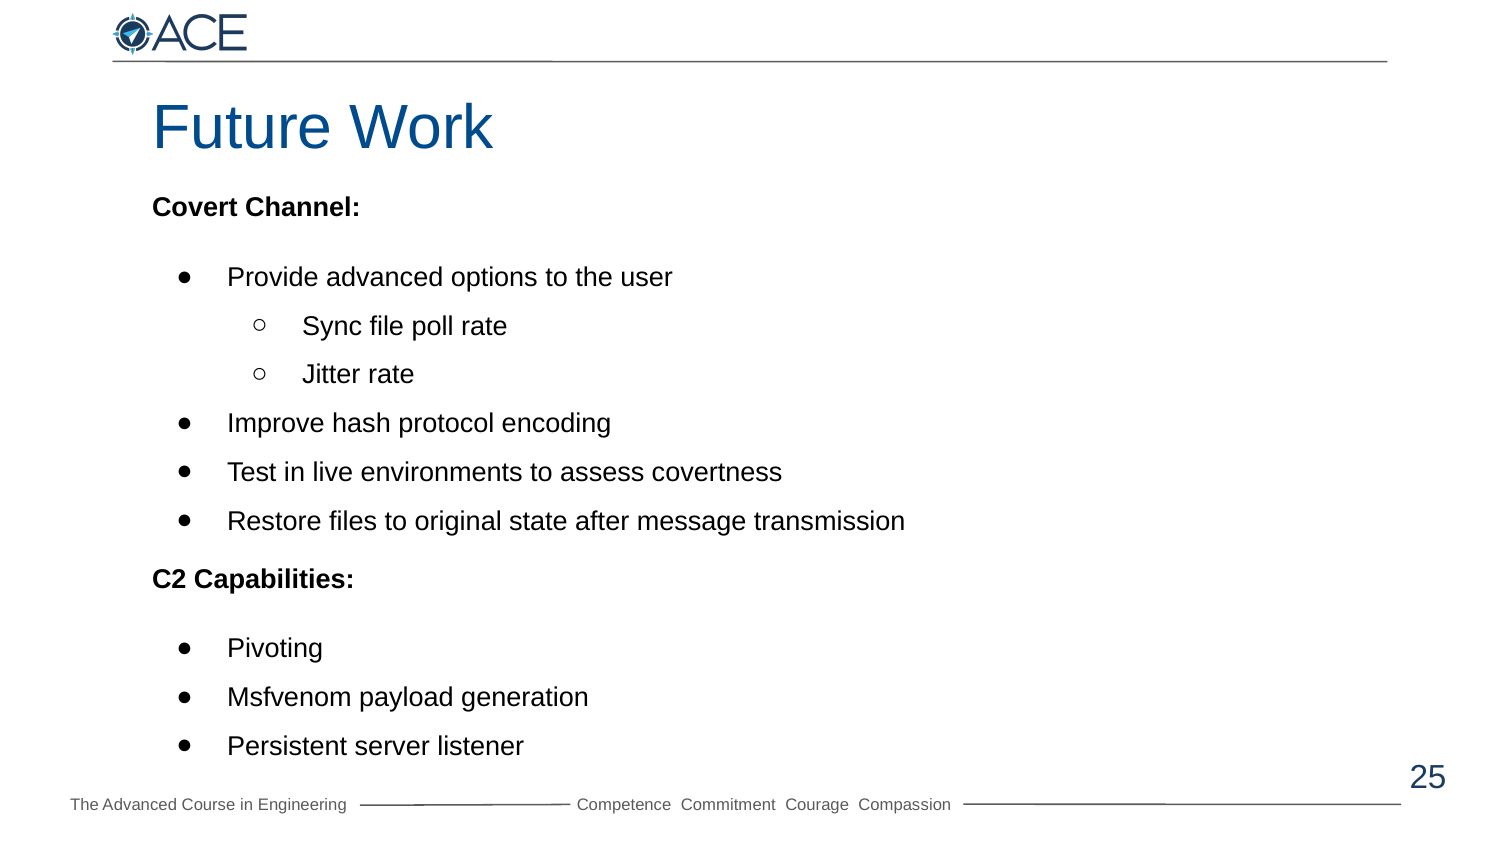

Future Work
Covert Channel:
Provide advanced options to the user
Sync file poll rate
Jitter rate
Improve hash protocol encoding
Test in live environments to assess covertness
Restore files to original state after message transmission
C2 Capabilities:
Pivoting
Msfvenom payload generation
Persistent server listener